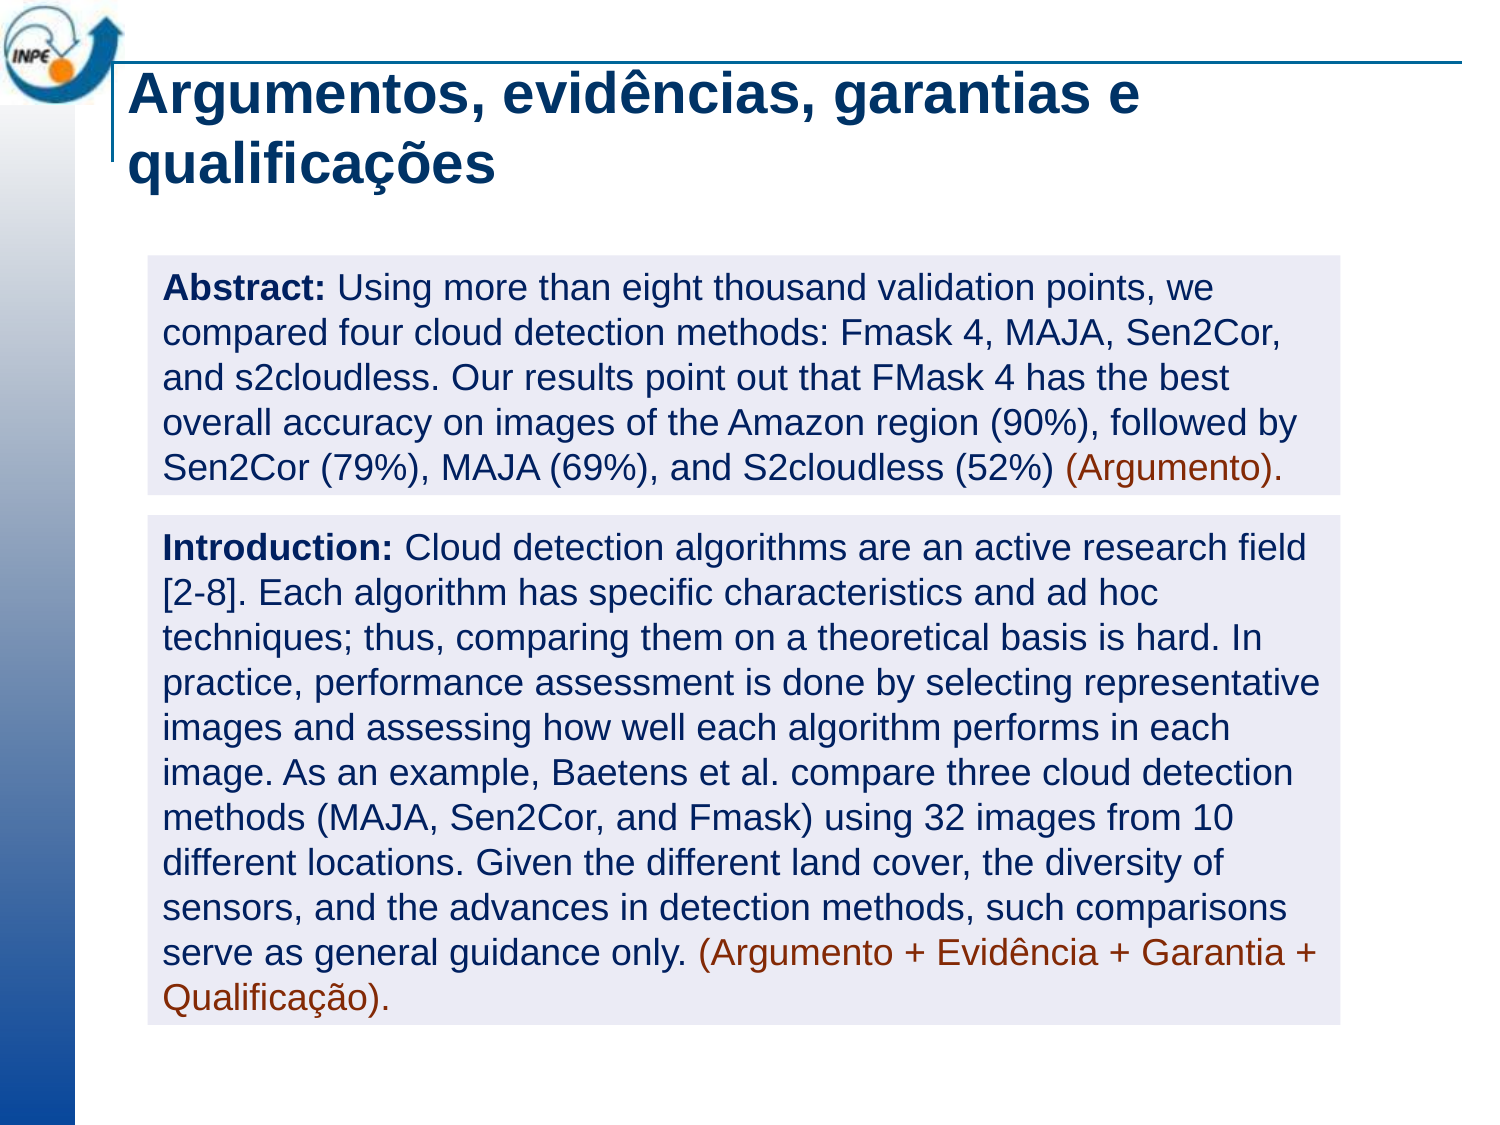

# Argumentos, evidências, garantias e qualificações
Abstract: Using more than eight thousand validation points, we compared four cloud detection methods: Fmask 4, MAJA, Sen2Cor, and s2cloudless. Our results point out that FMask 4 has the best overall accuracy on images of the Amazon region (90%), followed by Sen2Cor (79%), MAJA (69%), and S2cloudless (52%) (Argumento).
Introduction: Cloud detection algorithms are an active research field [2-8]. Each algorithm has specific characteristics and ad hoc techniques; thus, comparing them on a theoretical basis is hard. In practice, performance assessment is done by selecting representative images and assessing how well each algorithm performs in each image. As an example, Baetens et al. compare three cloud detection methods (MAJA, Sen2Cor, and Fmask) using 32 images from 10 different locations. Given the different land cover, the diversity of sensors, and the advances in detection methods, such comparisons serve as general guidance only. (Argumento + Evidência + Garantia + Qualificação).